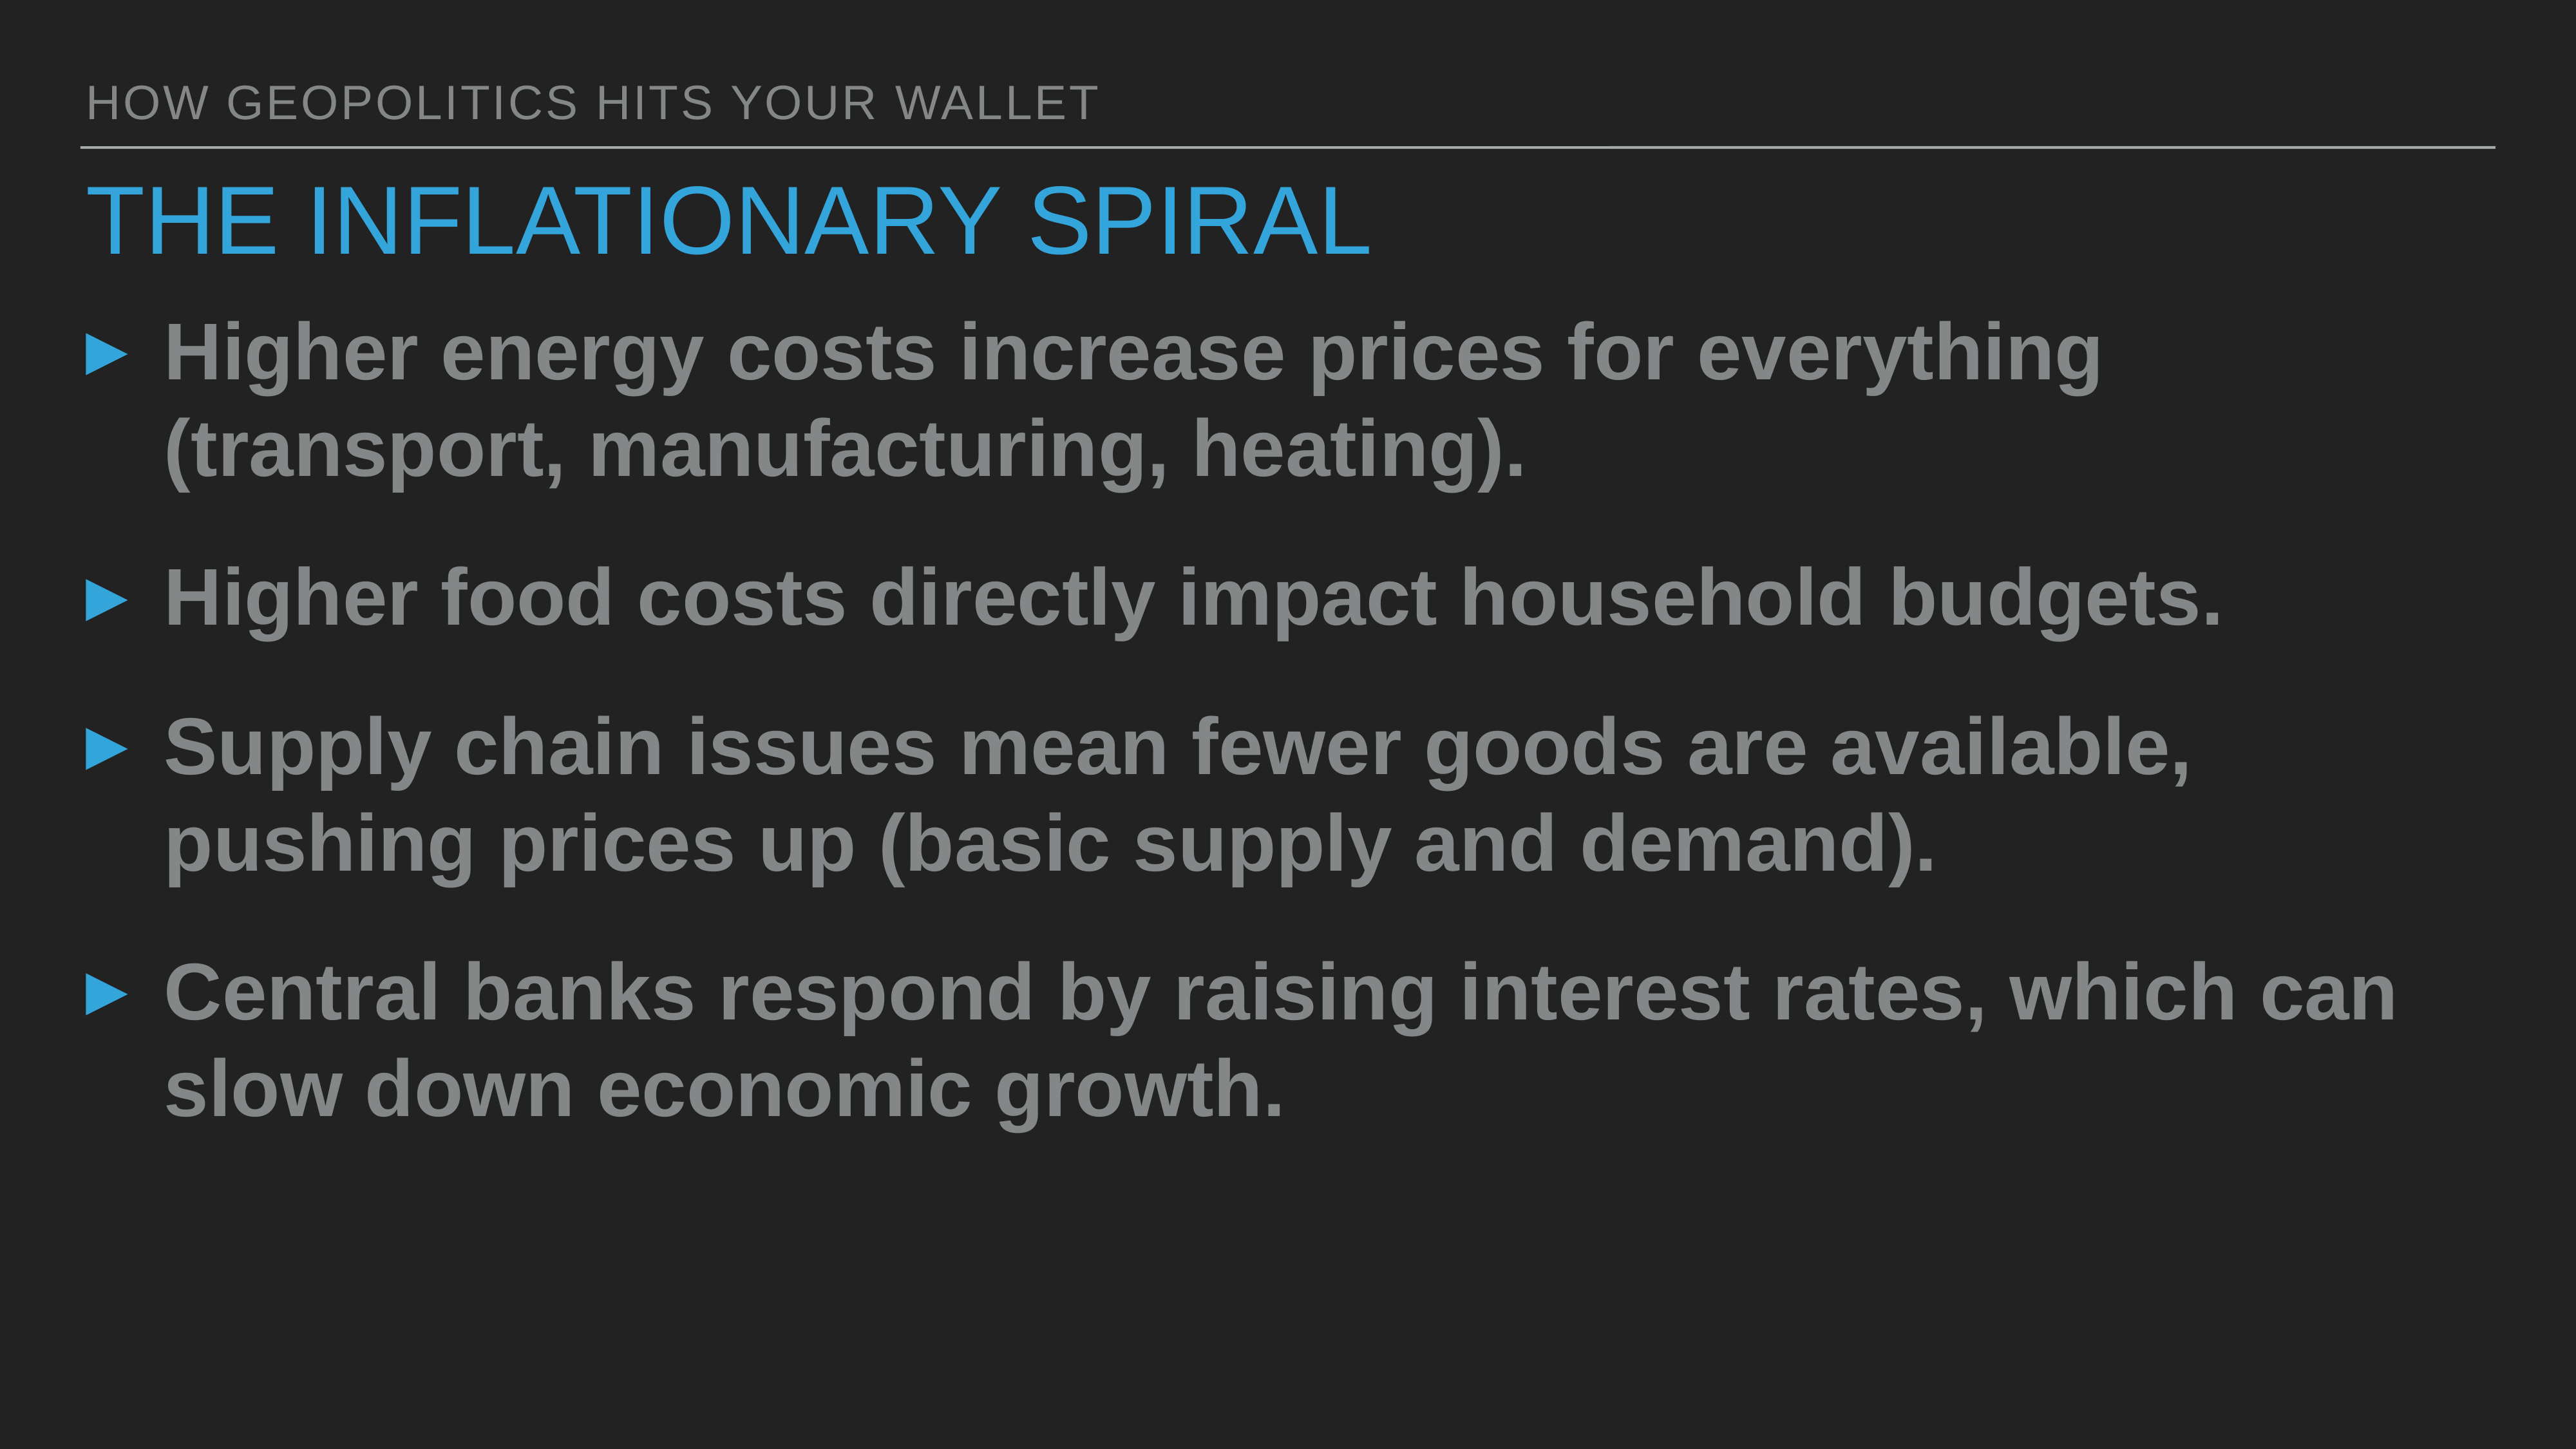

How Geopolitics Hits Your Wallet
# The Inflationary Spiral
Higher energy costs increase prices for everything (transport, manufacturing, heating).
Higher food costs directly impact household budgets.
Supply chain issues mean fewer goods are available, pushing prices up (basic supply and demand).
Central banks respond by raising interest rates, which can slow down economic growth.